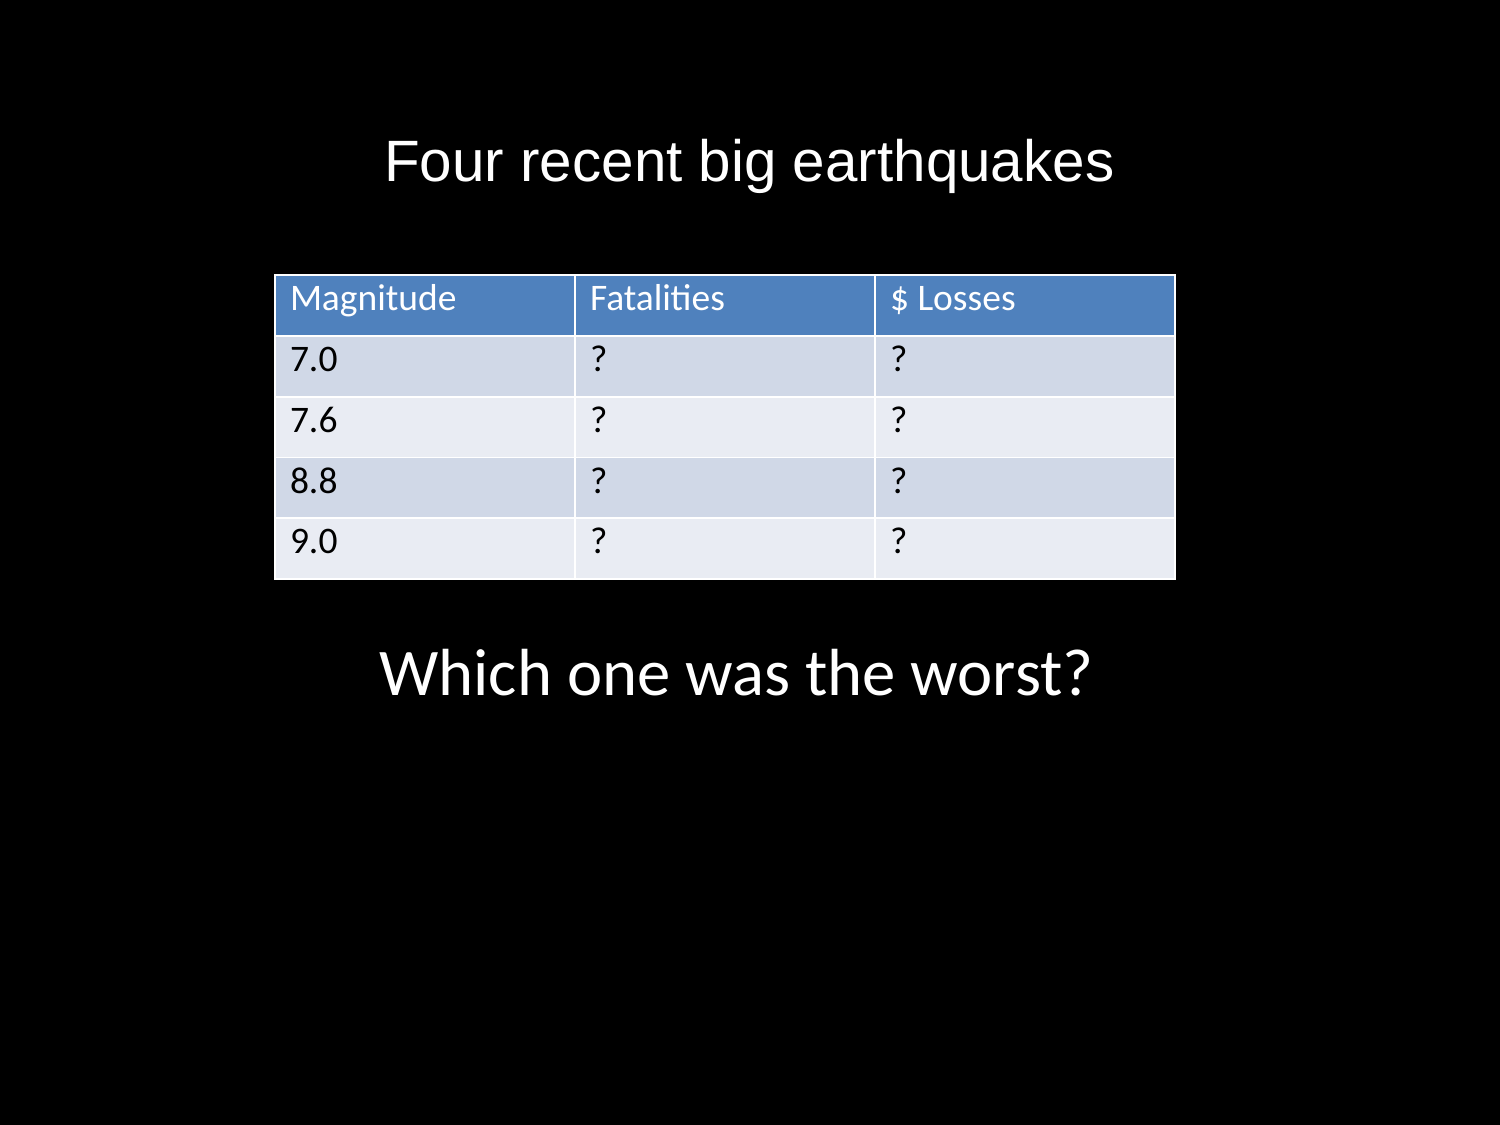

# Four recent big earthquakes
| Magnitude | Fatalities | $ Losses |
| --- | --- | --- |
| 7.0 | ? | ? |
| 7.6 | ? | ? |
| 8.8 | ? | ? |
| 9.0 | ? | ? |
Which one was the worst?